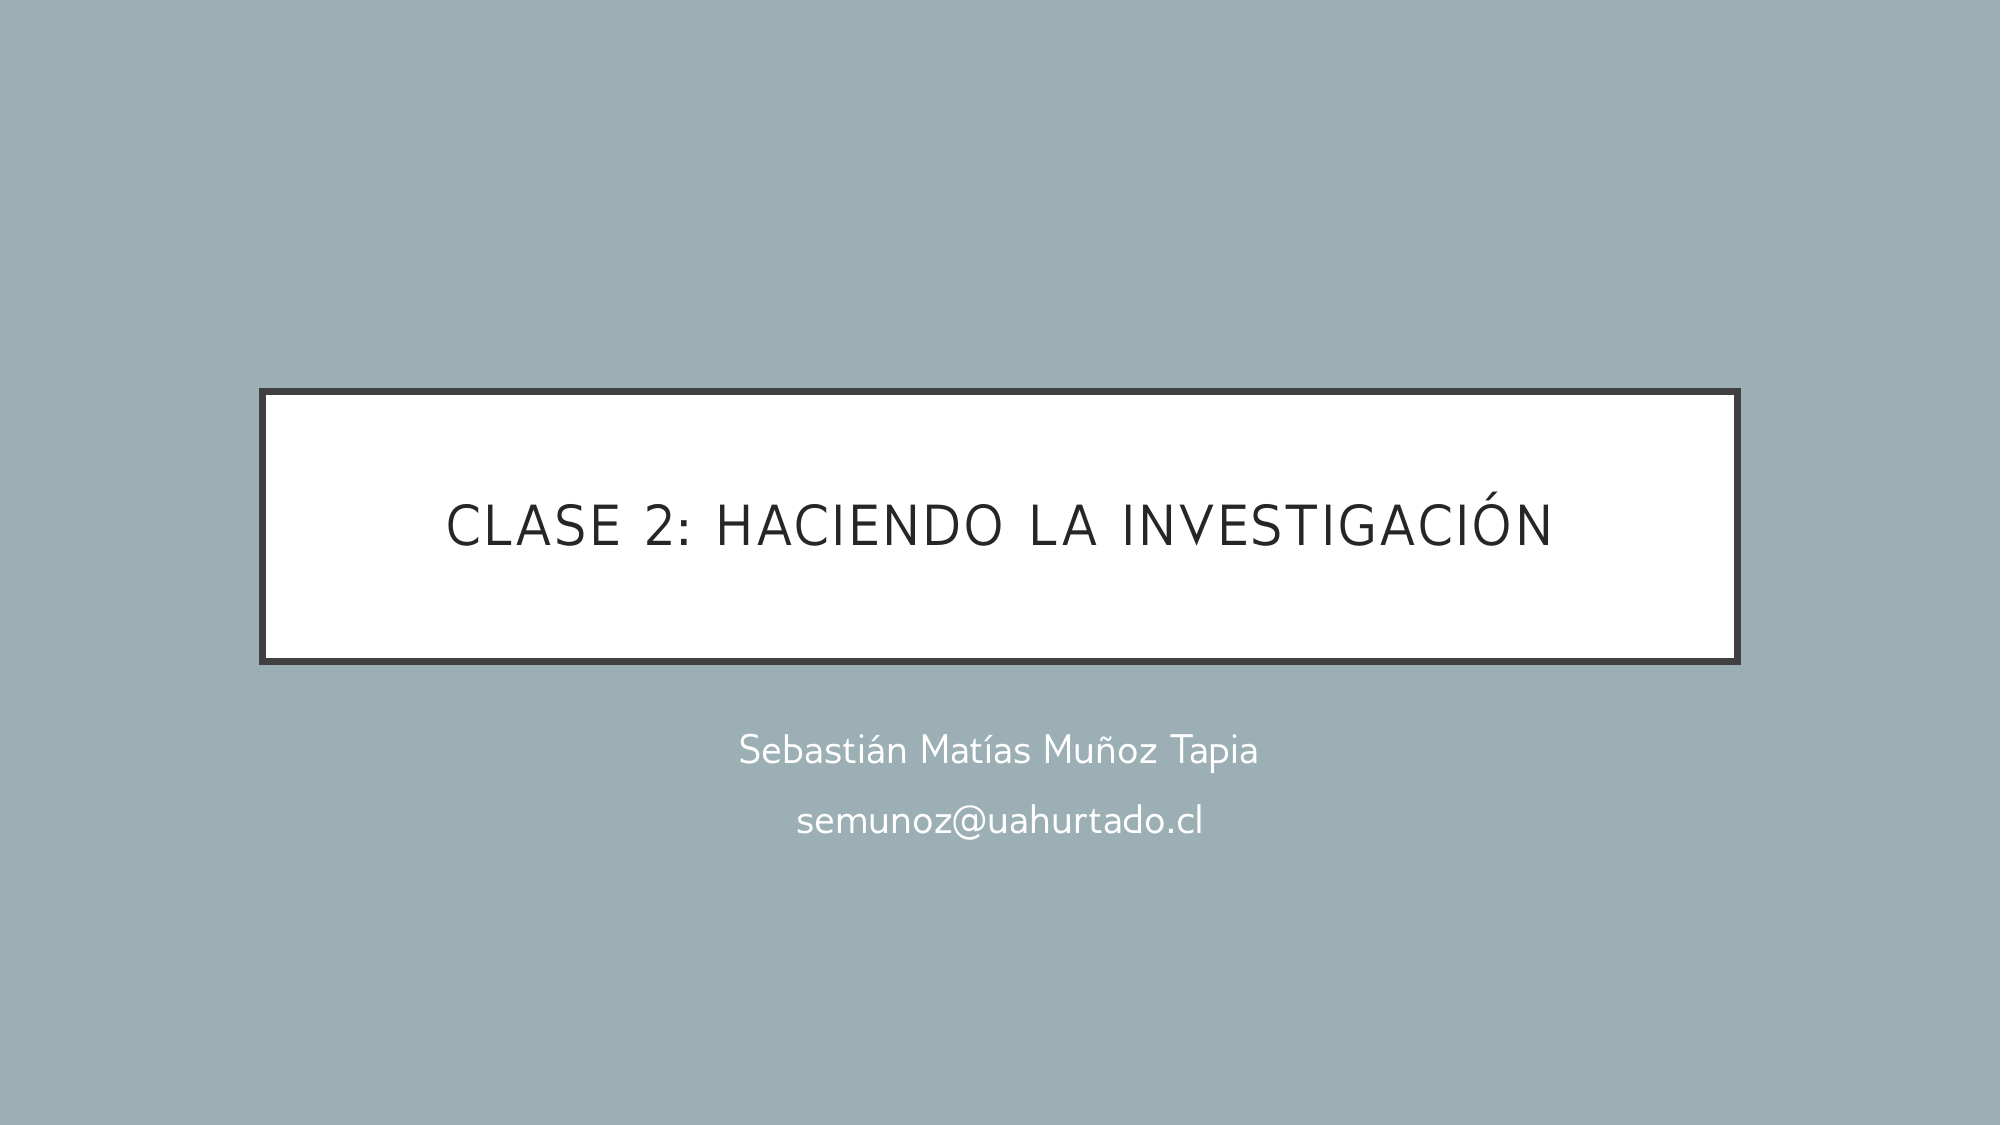

# Clase 2: haciendo la investigación
Sebastián Matías Muñoz Tapia
semunoz@uahurtado.cl